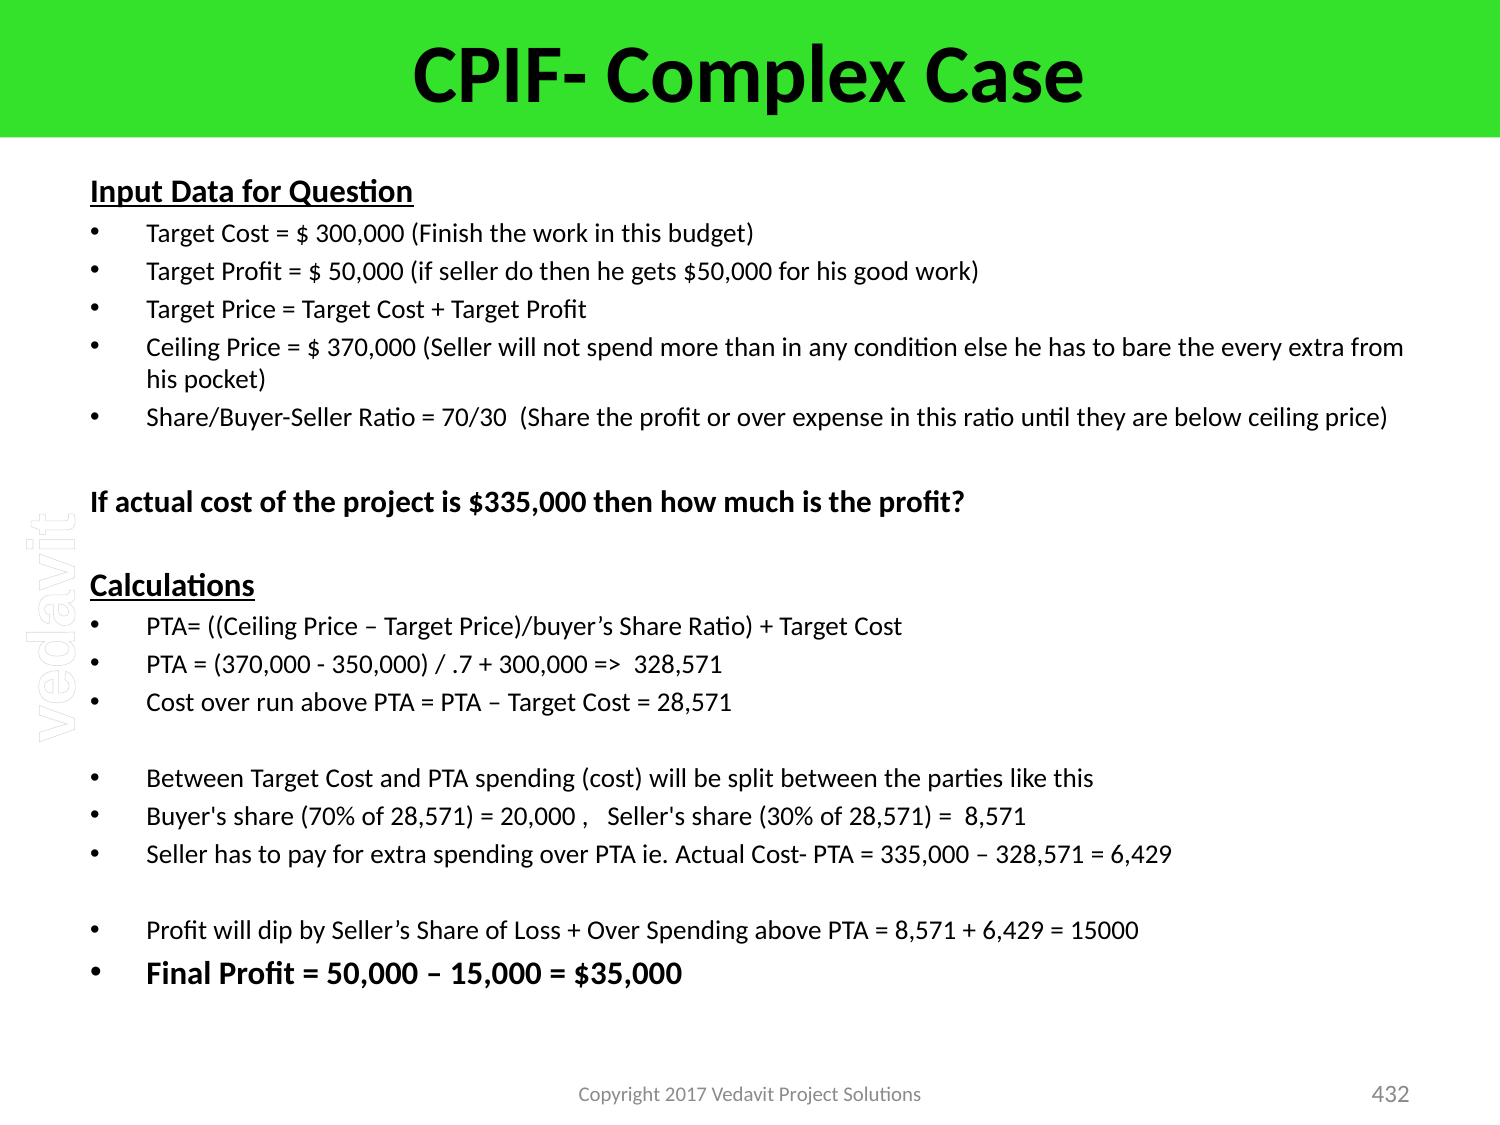

# CPIF- Complex Case
Input Data for Question
Target Cost = $ 300,000 (Finish the work in this budget)
Target Profit = $ 50,000 (if seller do then he gets $50,000 for his good work)
Target Price = Target Cost + Target Profit
Ceiling Price = $ 370,000 (Seller will not spend more than in any condition else he has to bare the every extra from his pocket)
Share/Buyer-Seller Ratio = 70/30  (Share the profit or over expense in this ratio until they are below ceiling price)

If actual cost of the project is $335,000 then how much is the profit?

Calculations
PTA= ((Ceiling Price – Target Price)/buyer’s Share Ratio) + Target Cost
PTA = (370,000 - 350,000) / .7 + 300,000 =>  328,571
Cost over run above PTA = PTA – Target Cost = 28,571

Between Target Cost and PTA spending (cost) will be split between the parties like this
Buyer's share (70% of 28,571) = 20,000 ,   Seller's share (30% of 28,571) =  8,571
Seller has to pay for extra spending over PTA ie. Actual Cost- PTA = 335,000 – 328,571 = 6,429

Profit will dip by Seller’s Share of Loss + Over Spending above PTA = 8,571 + 6,429 = 15000
Final Profit = 50,000 – 15,000 = $35,000
Copyright 2017 Vedavit Project Solutions
432